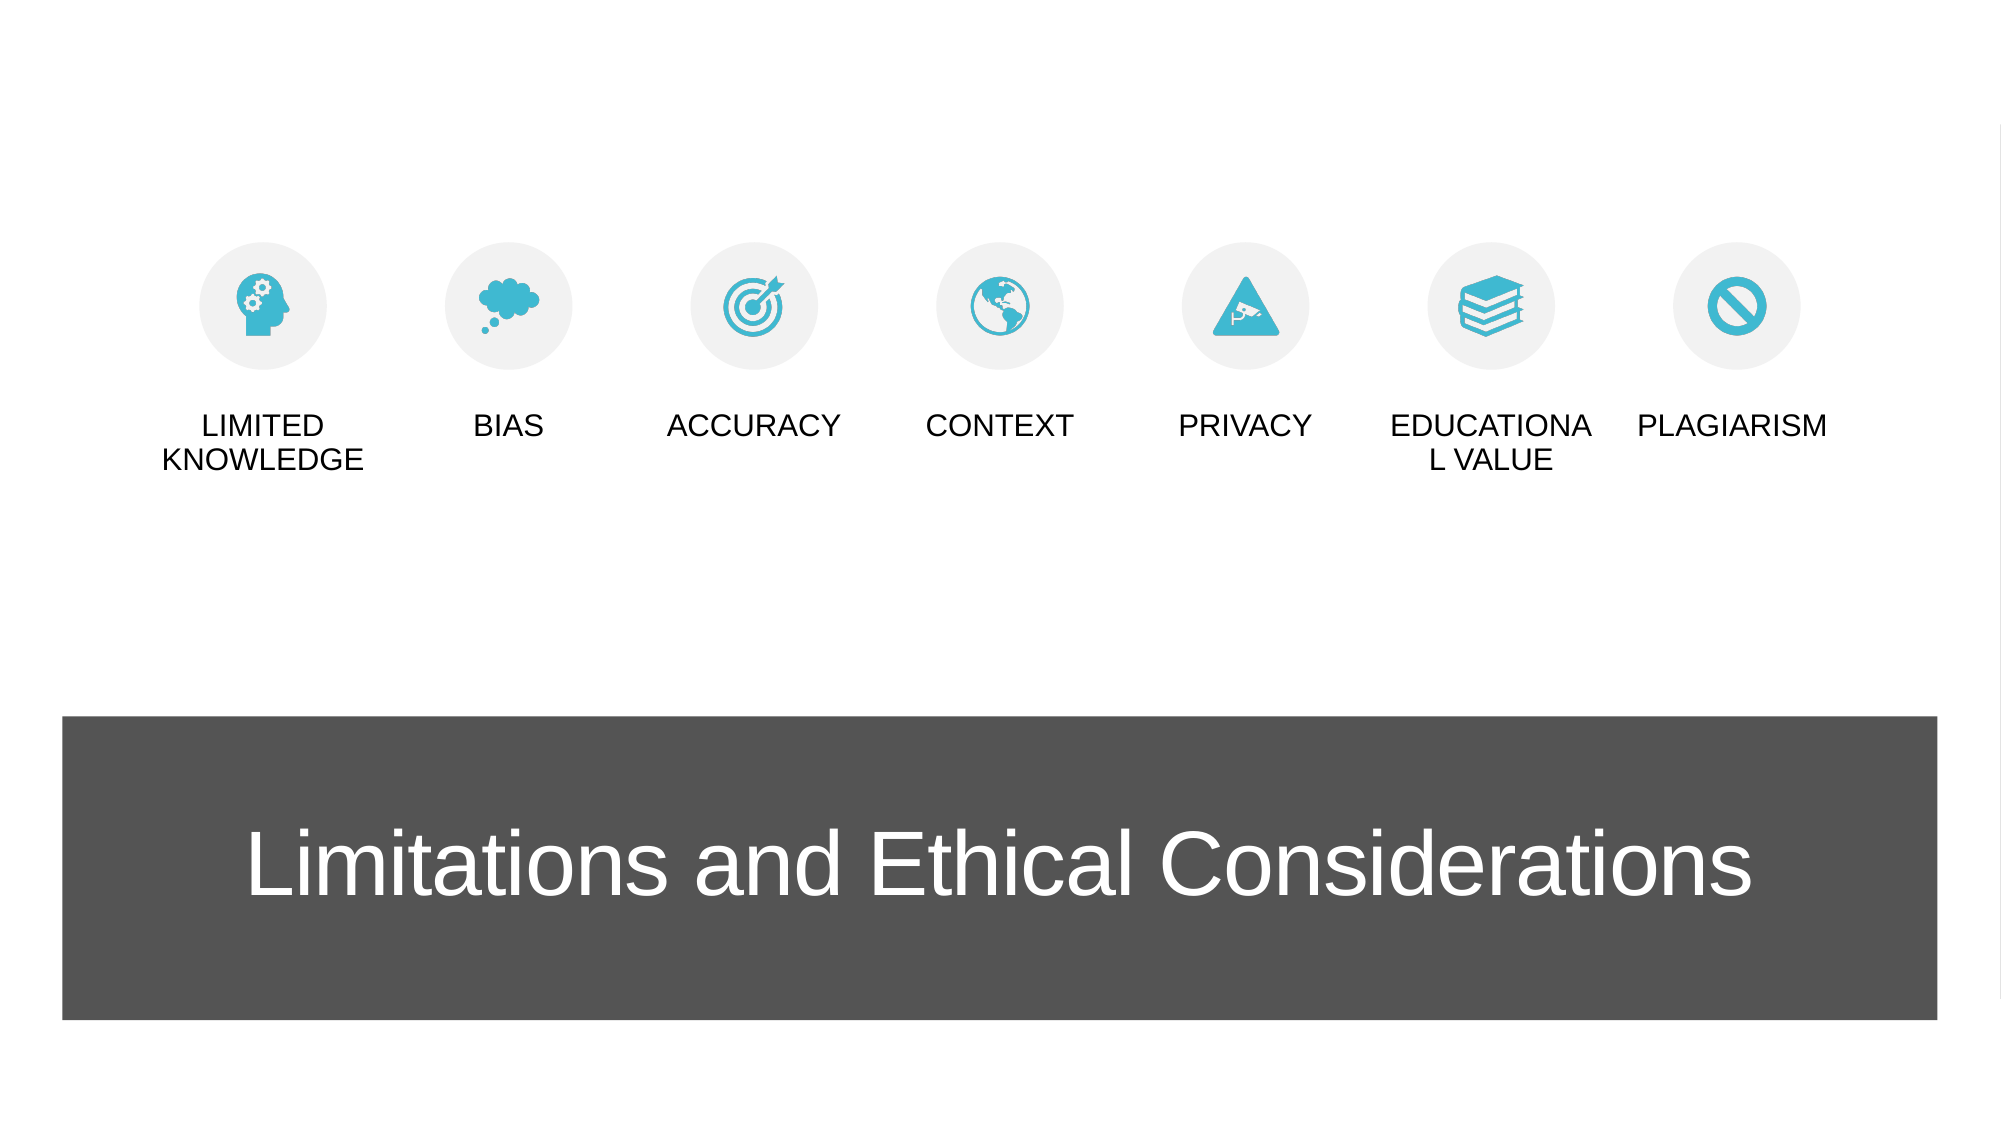

Limited Knowledge
Bias
Accuracy
Context
Privacy
Educational Value
Plagiarism

# Limitations and Ethical Considerations